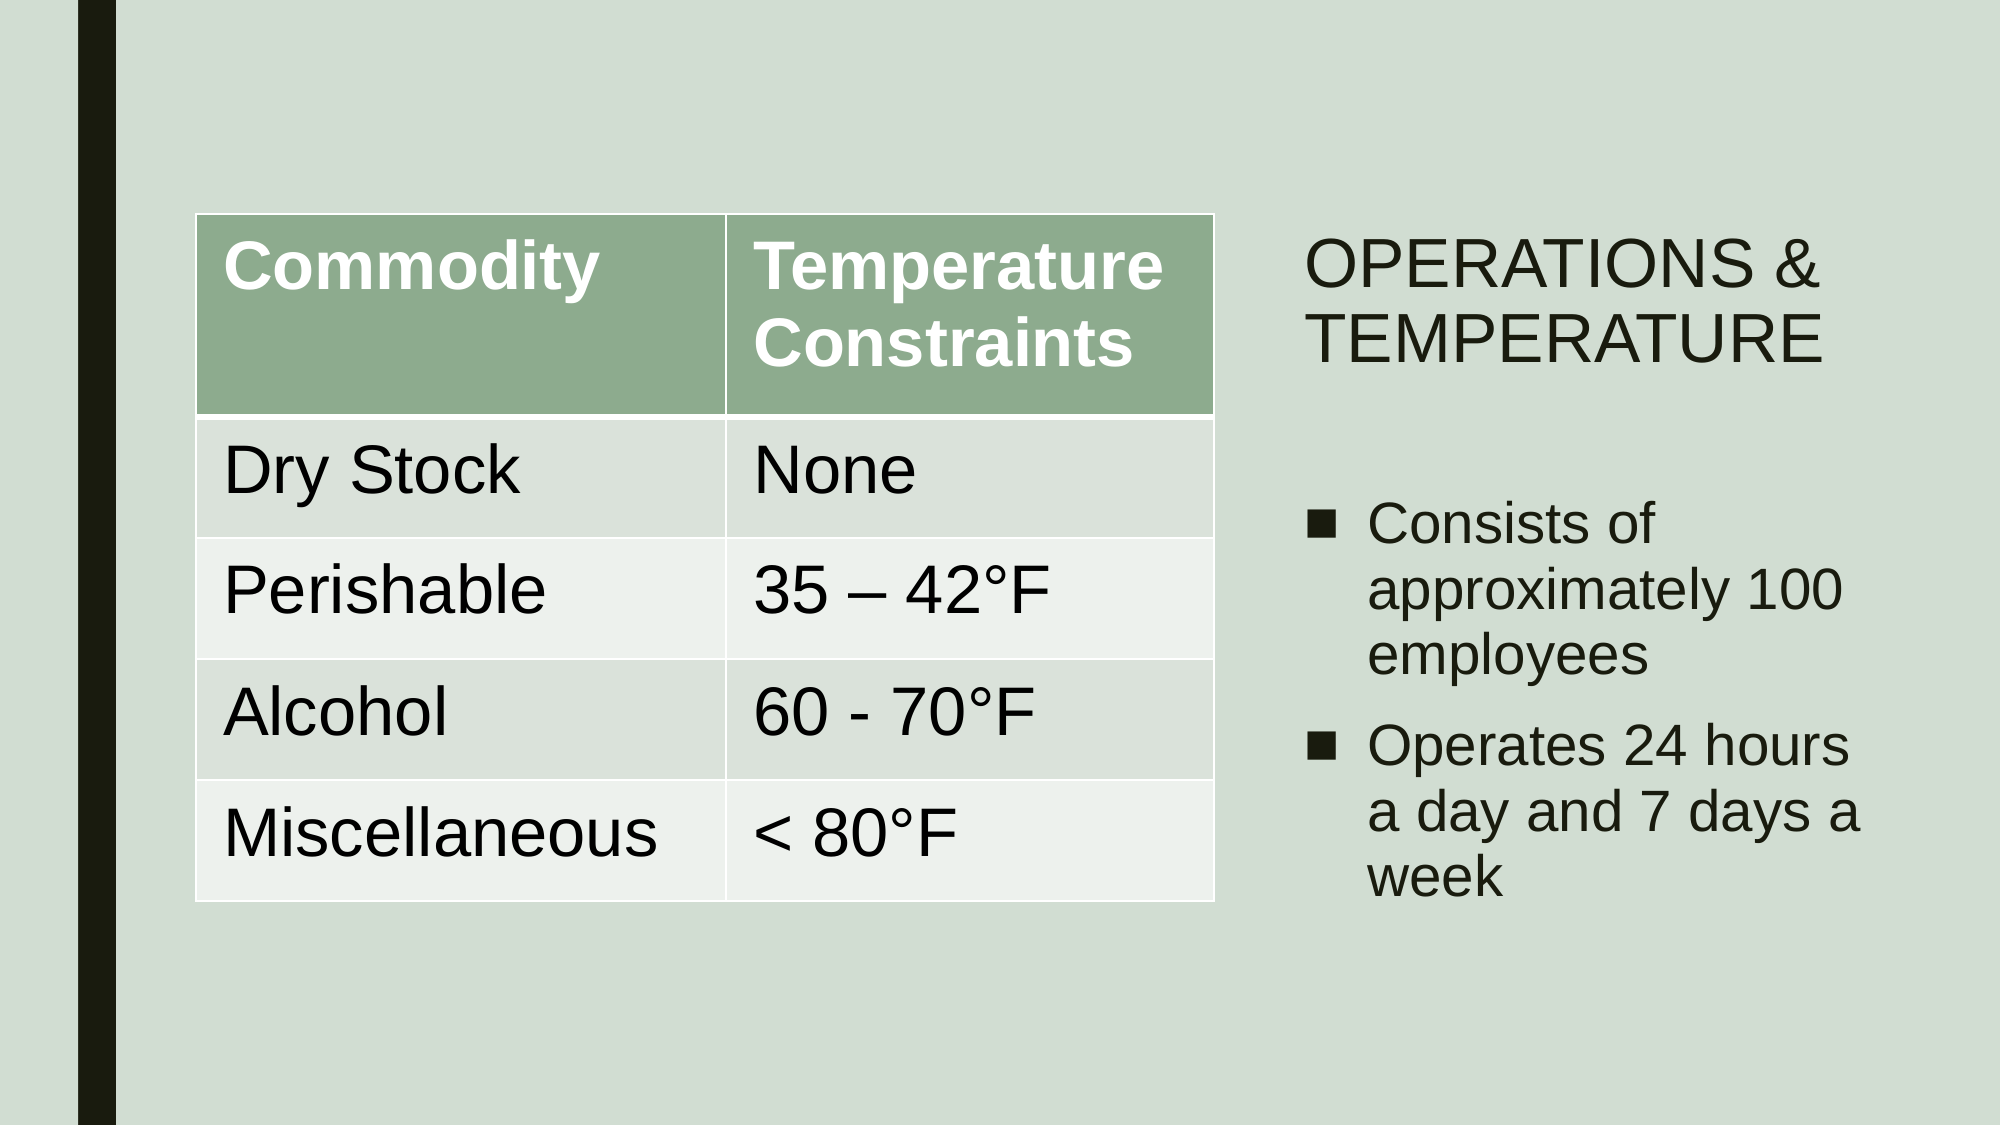

| Commodity | Temperature Constraints |
| --- | --- |
| Dry Stock | None |
| Perishable | 35 – 42°F |
| Alcohol | 60 - 70°F |
| Miscellaneous | < 80°F |
# OPERATIONS & TEMPERATURE
Consists of approximately 100 employees
Operates 24 hours a day and 7 days a week